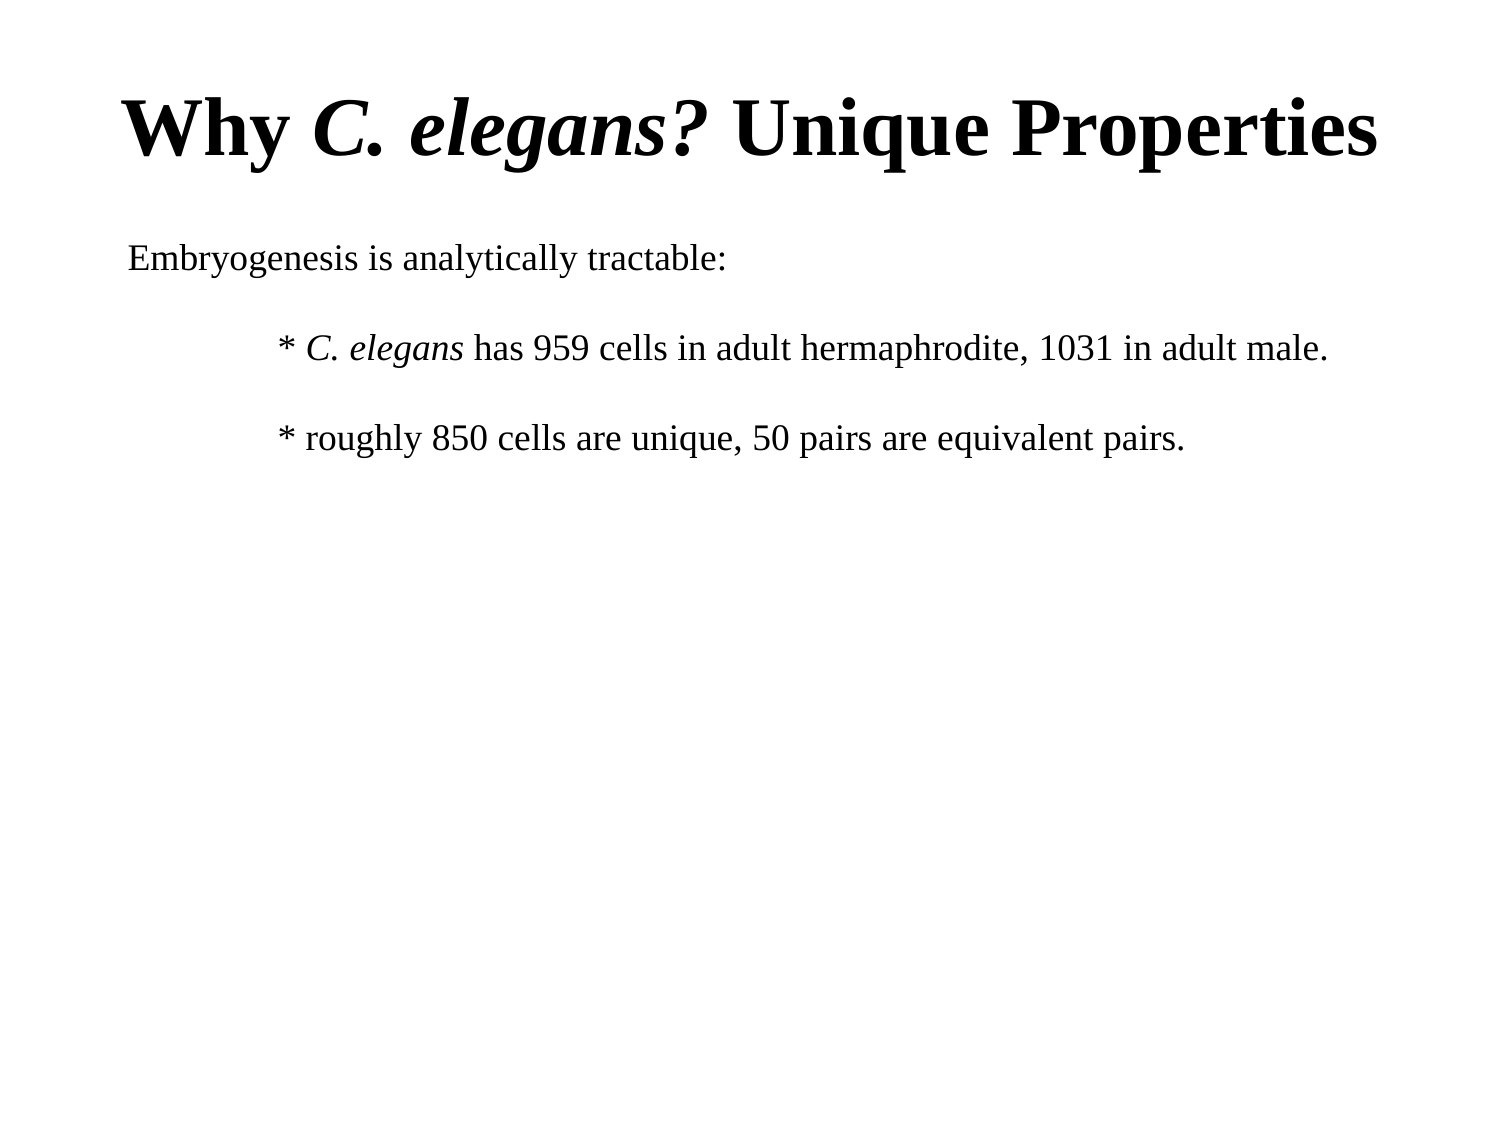

# Why C. elegans? Unique Properties
Embryogenesis is analytically tractable:

	* C. elegans has 959 cells in adult hermaphrodite, 1031 in adult male.

	* roughly 850 cells are unique, 50 pairs are equivalent pairs.